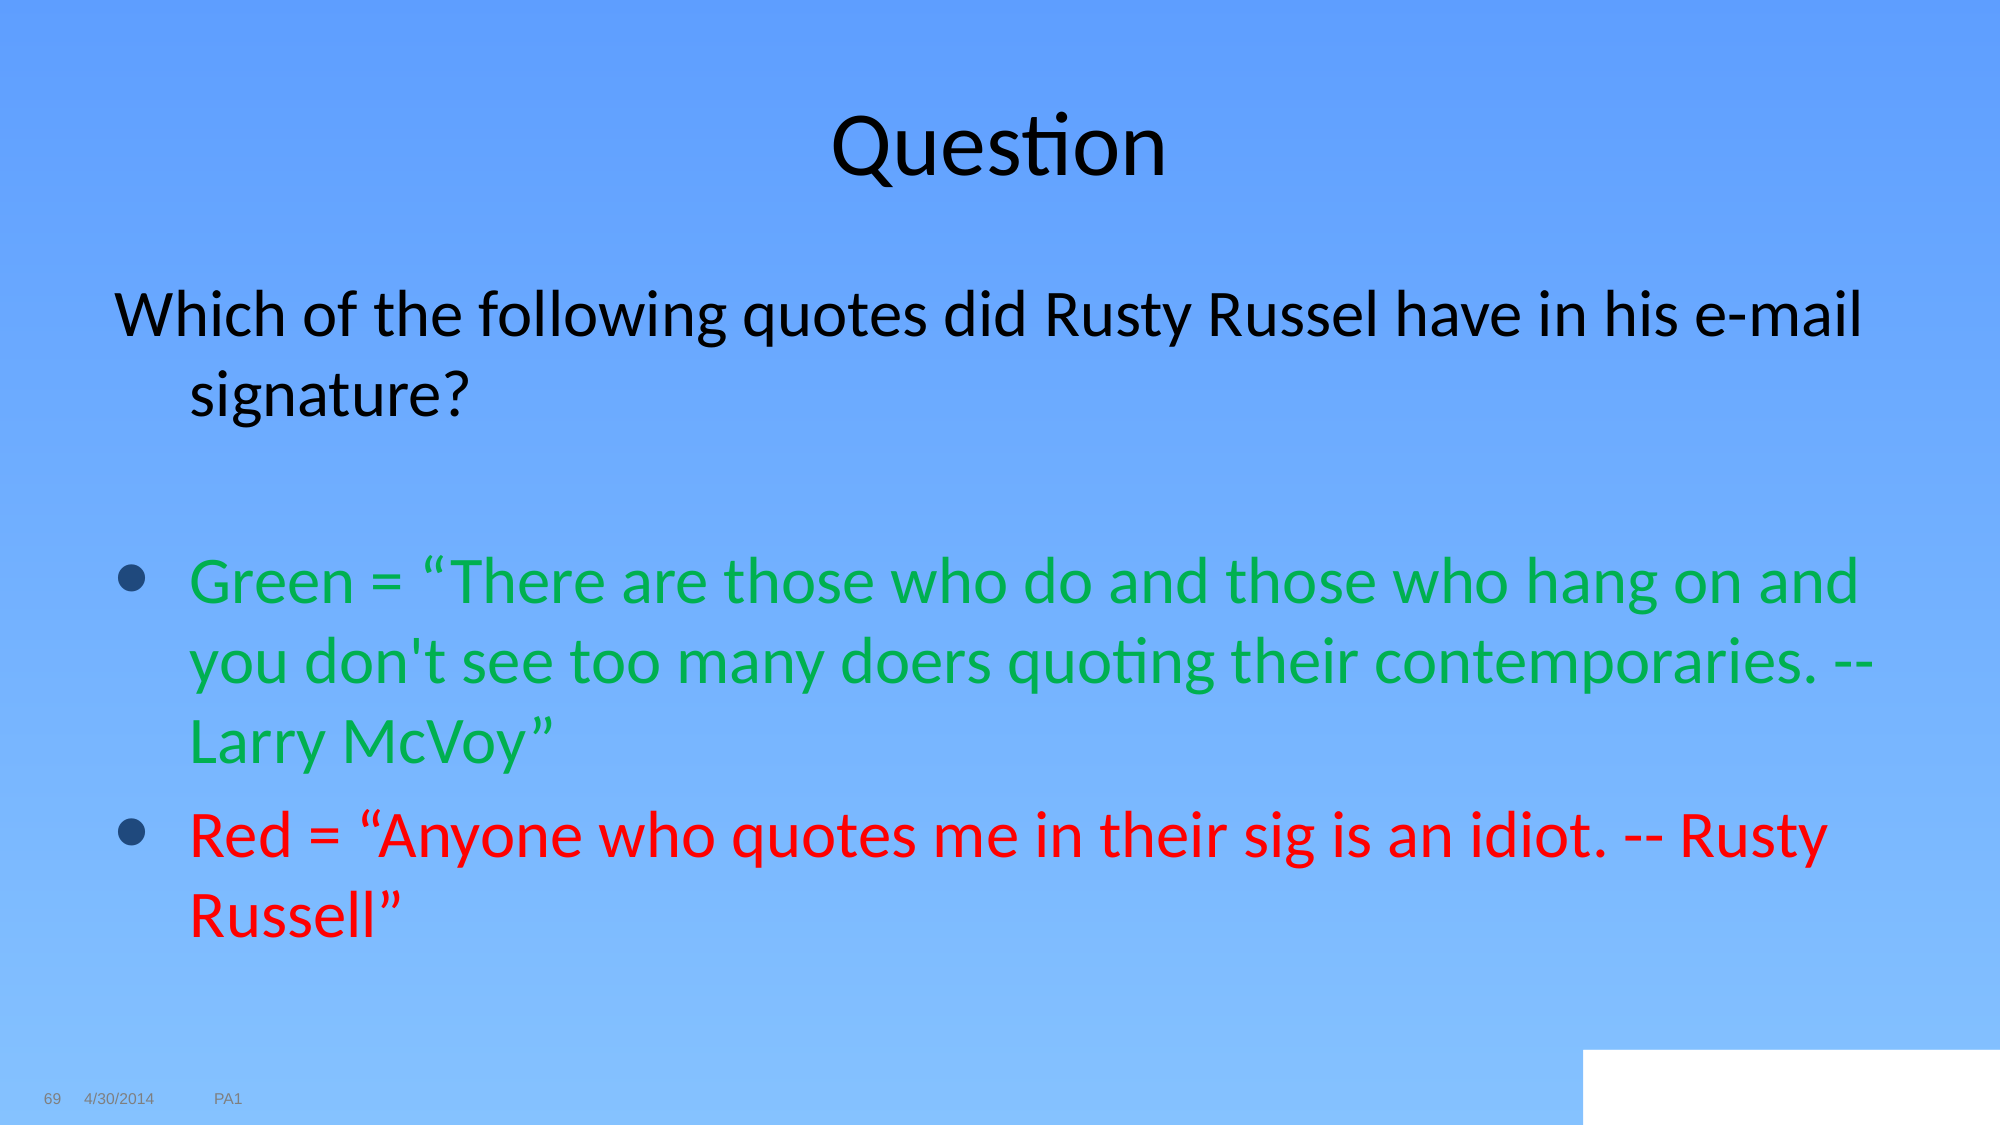

# Question
Which of the following quotes did Rusty Russel have in his e-mail signature?

Green = “There are those who do and those who hang on and you don't see too many doers quoting their contemporaries. -- Larry McVoy”
Red = “Anyone who quotes me in their sig is an idiot. -- Rusty Russell”